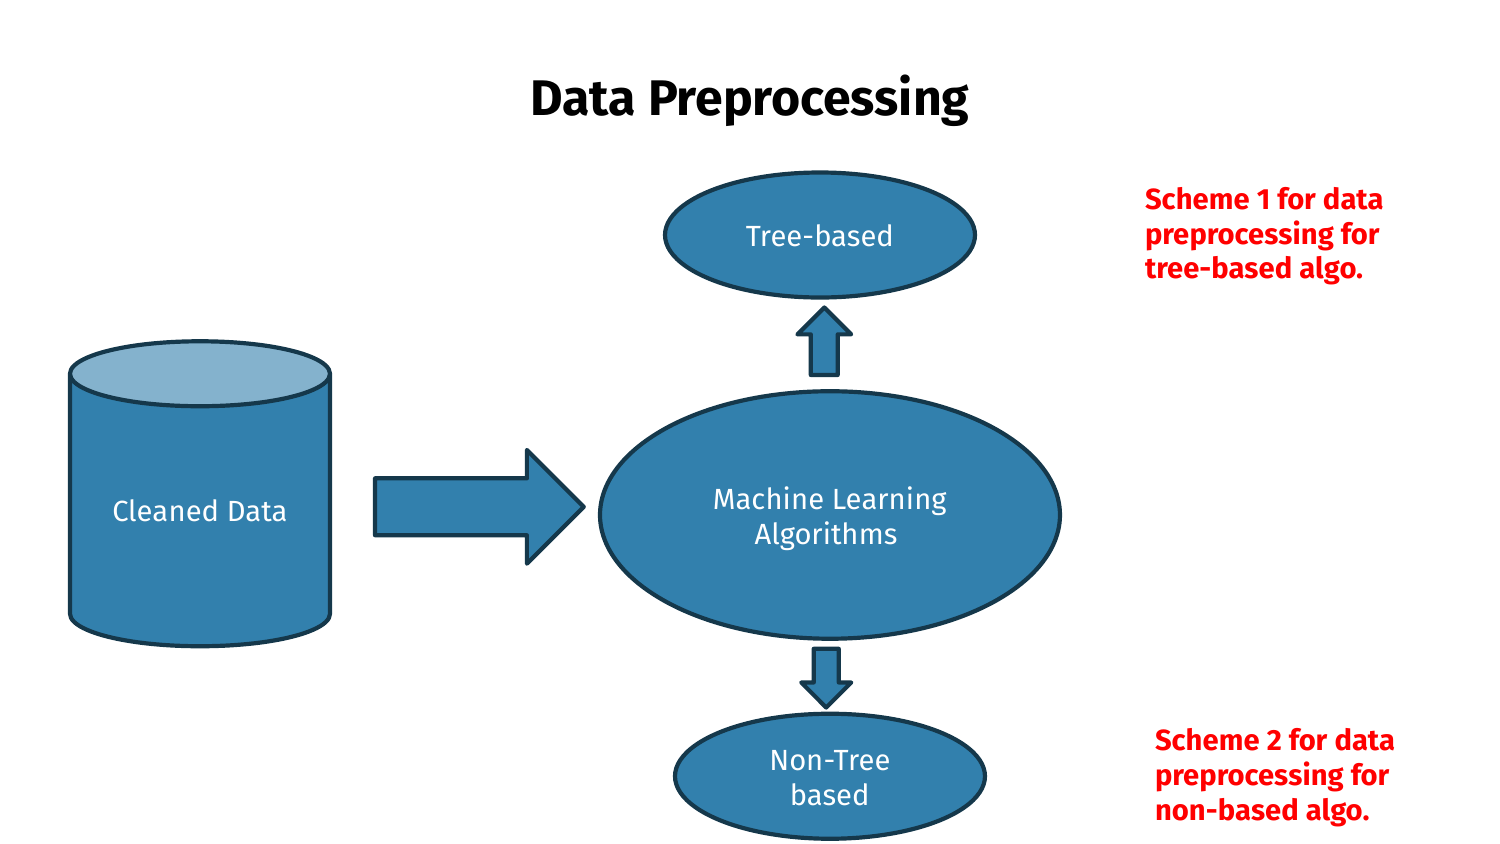

# Data Preprocessing
Tree-based
Scheme 1 for data preprocessing for tree-based algo.

Cleaned Data
Machine Learning Algorithms

Non-Tree based
Scheme 2 for data preprocessing for non-based algo.